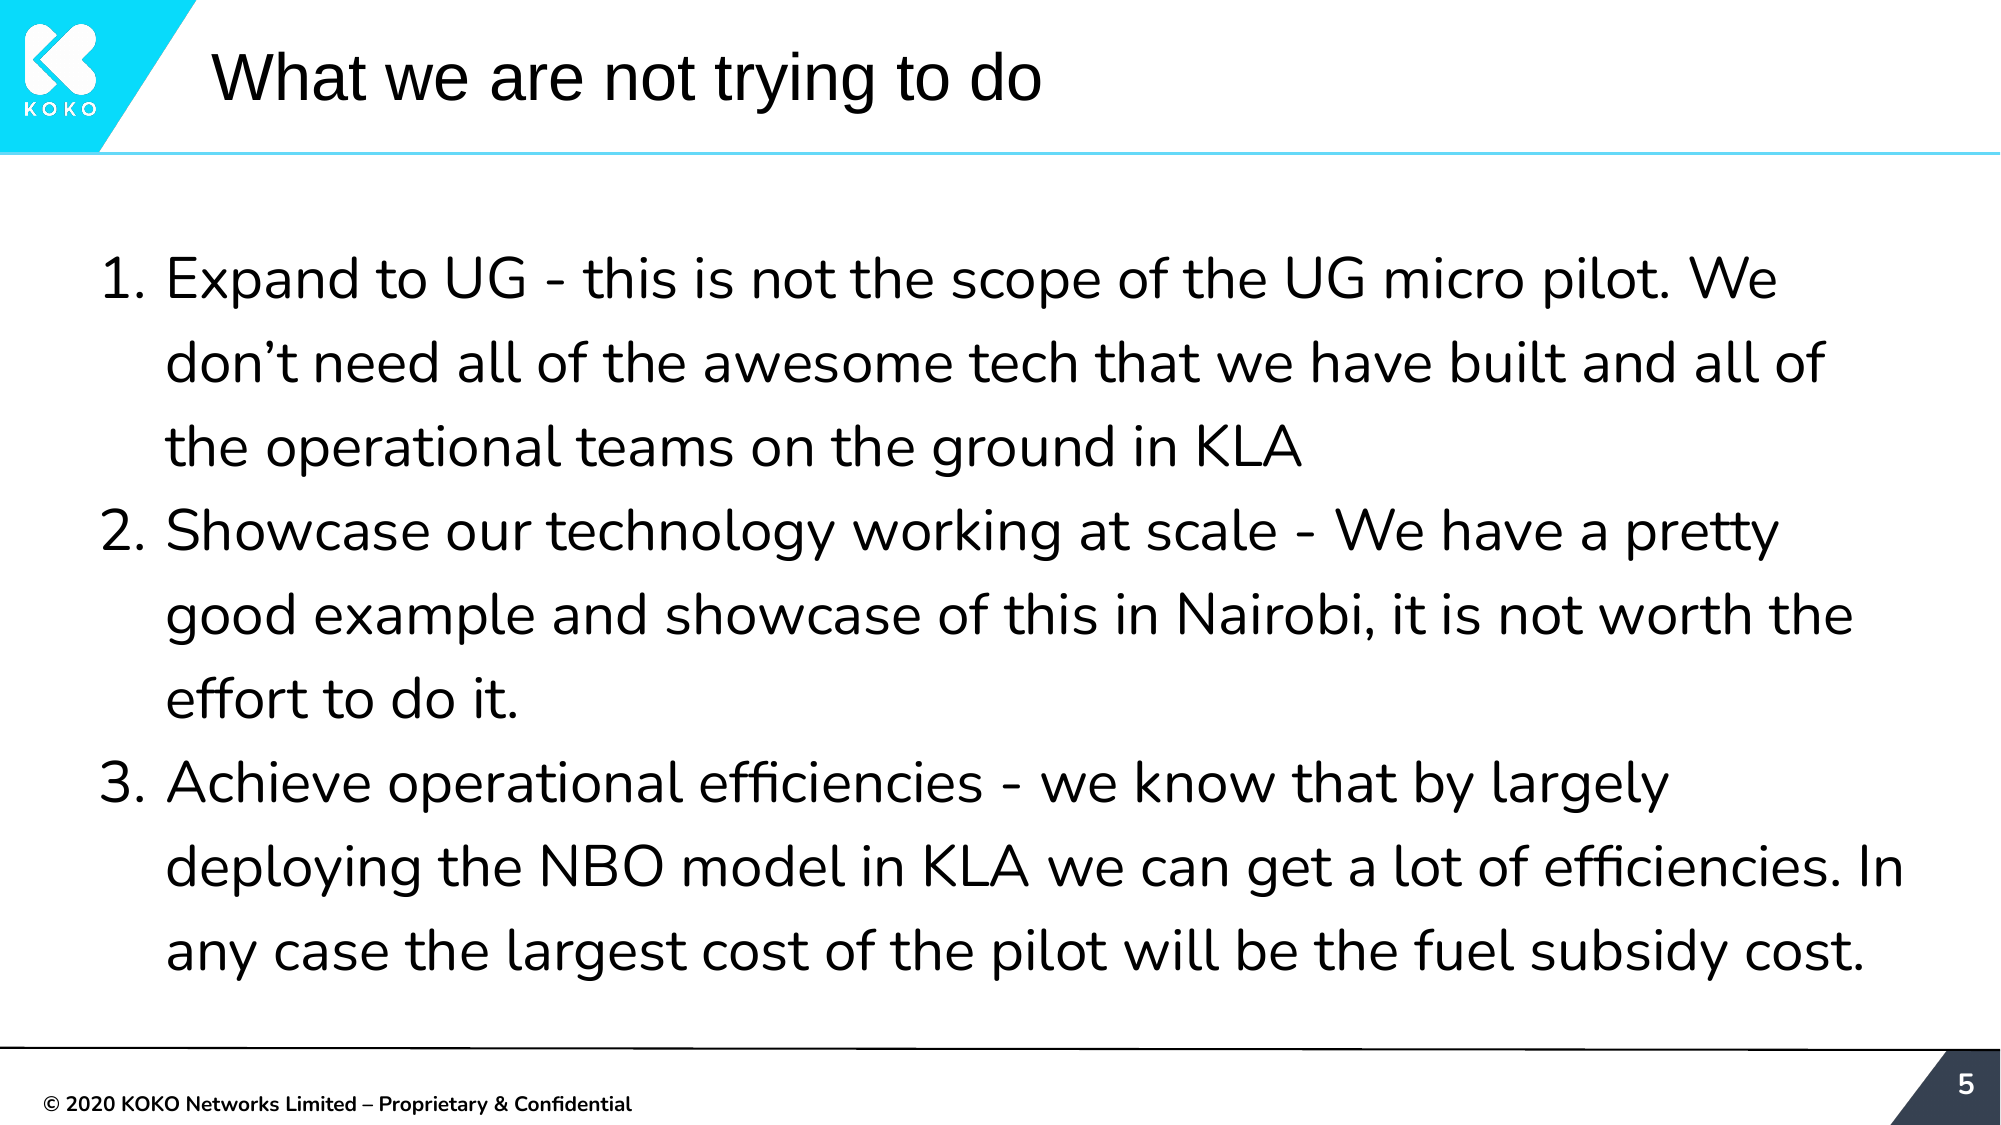

# What we are not trying to do
Expand to UG - this is not the scope of the UG micro pilot. We don’t need all of the awesome tech that we have built and all of the operational teams on the ground in KLA
Showcase our technology working at scale - We have a pretty good example and showcase of this in Nairobi, it is not worth the effort to do it.
Achieve operational efficiencies - we know that by largely deploying the NBO model in KLA we can get a lot of efficiencies. In any case the largest cost of the pilot will be the fuel subsidy cost.
5